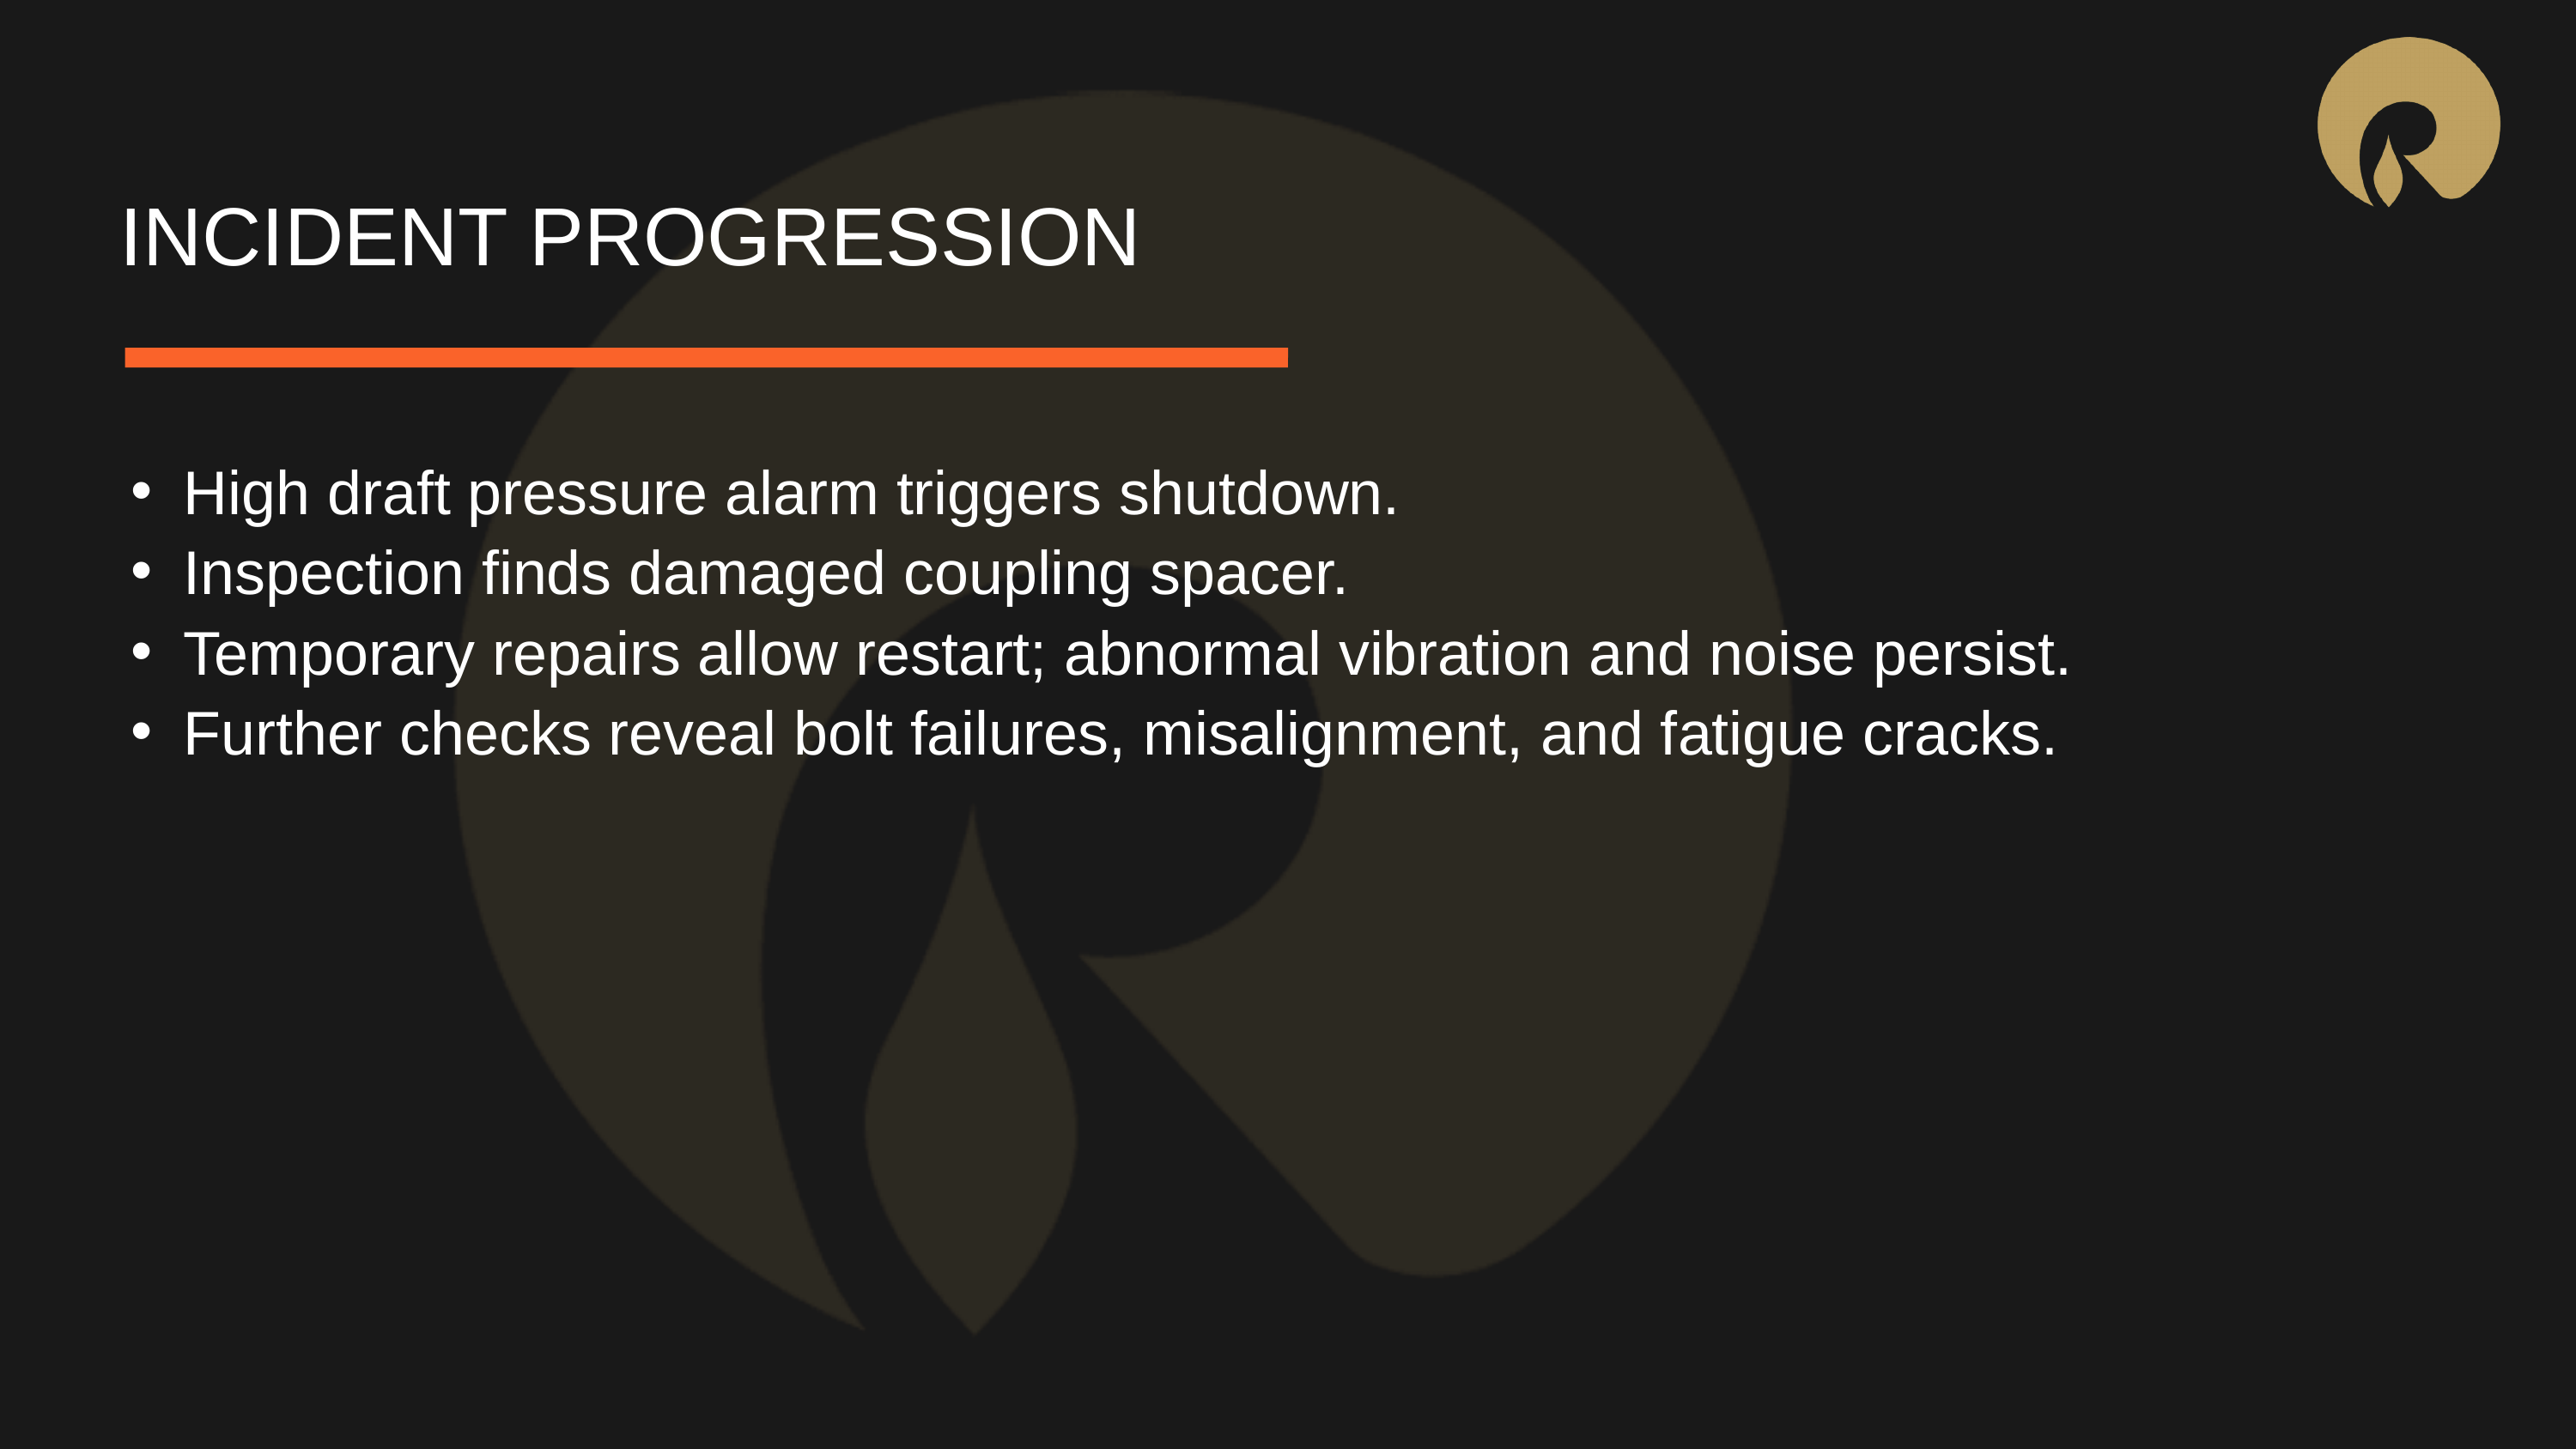

INCIDENT PROGRESSION

High draft pressure alarm triggers shutdown.
Inspection finds damaged coupling spacer.
Temporary repairs allow restart; abnormal vibration and noise persist.
Further checks reveal bolt failures, misalignment, and fatigue cracks.